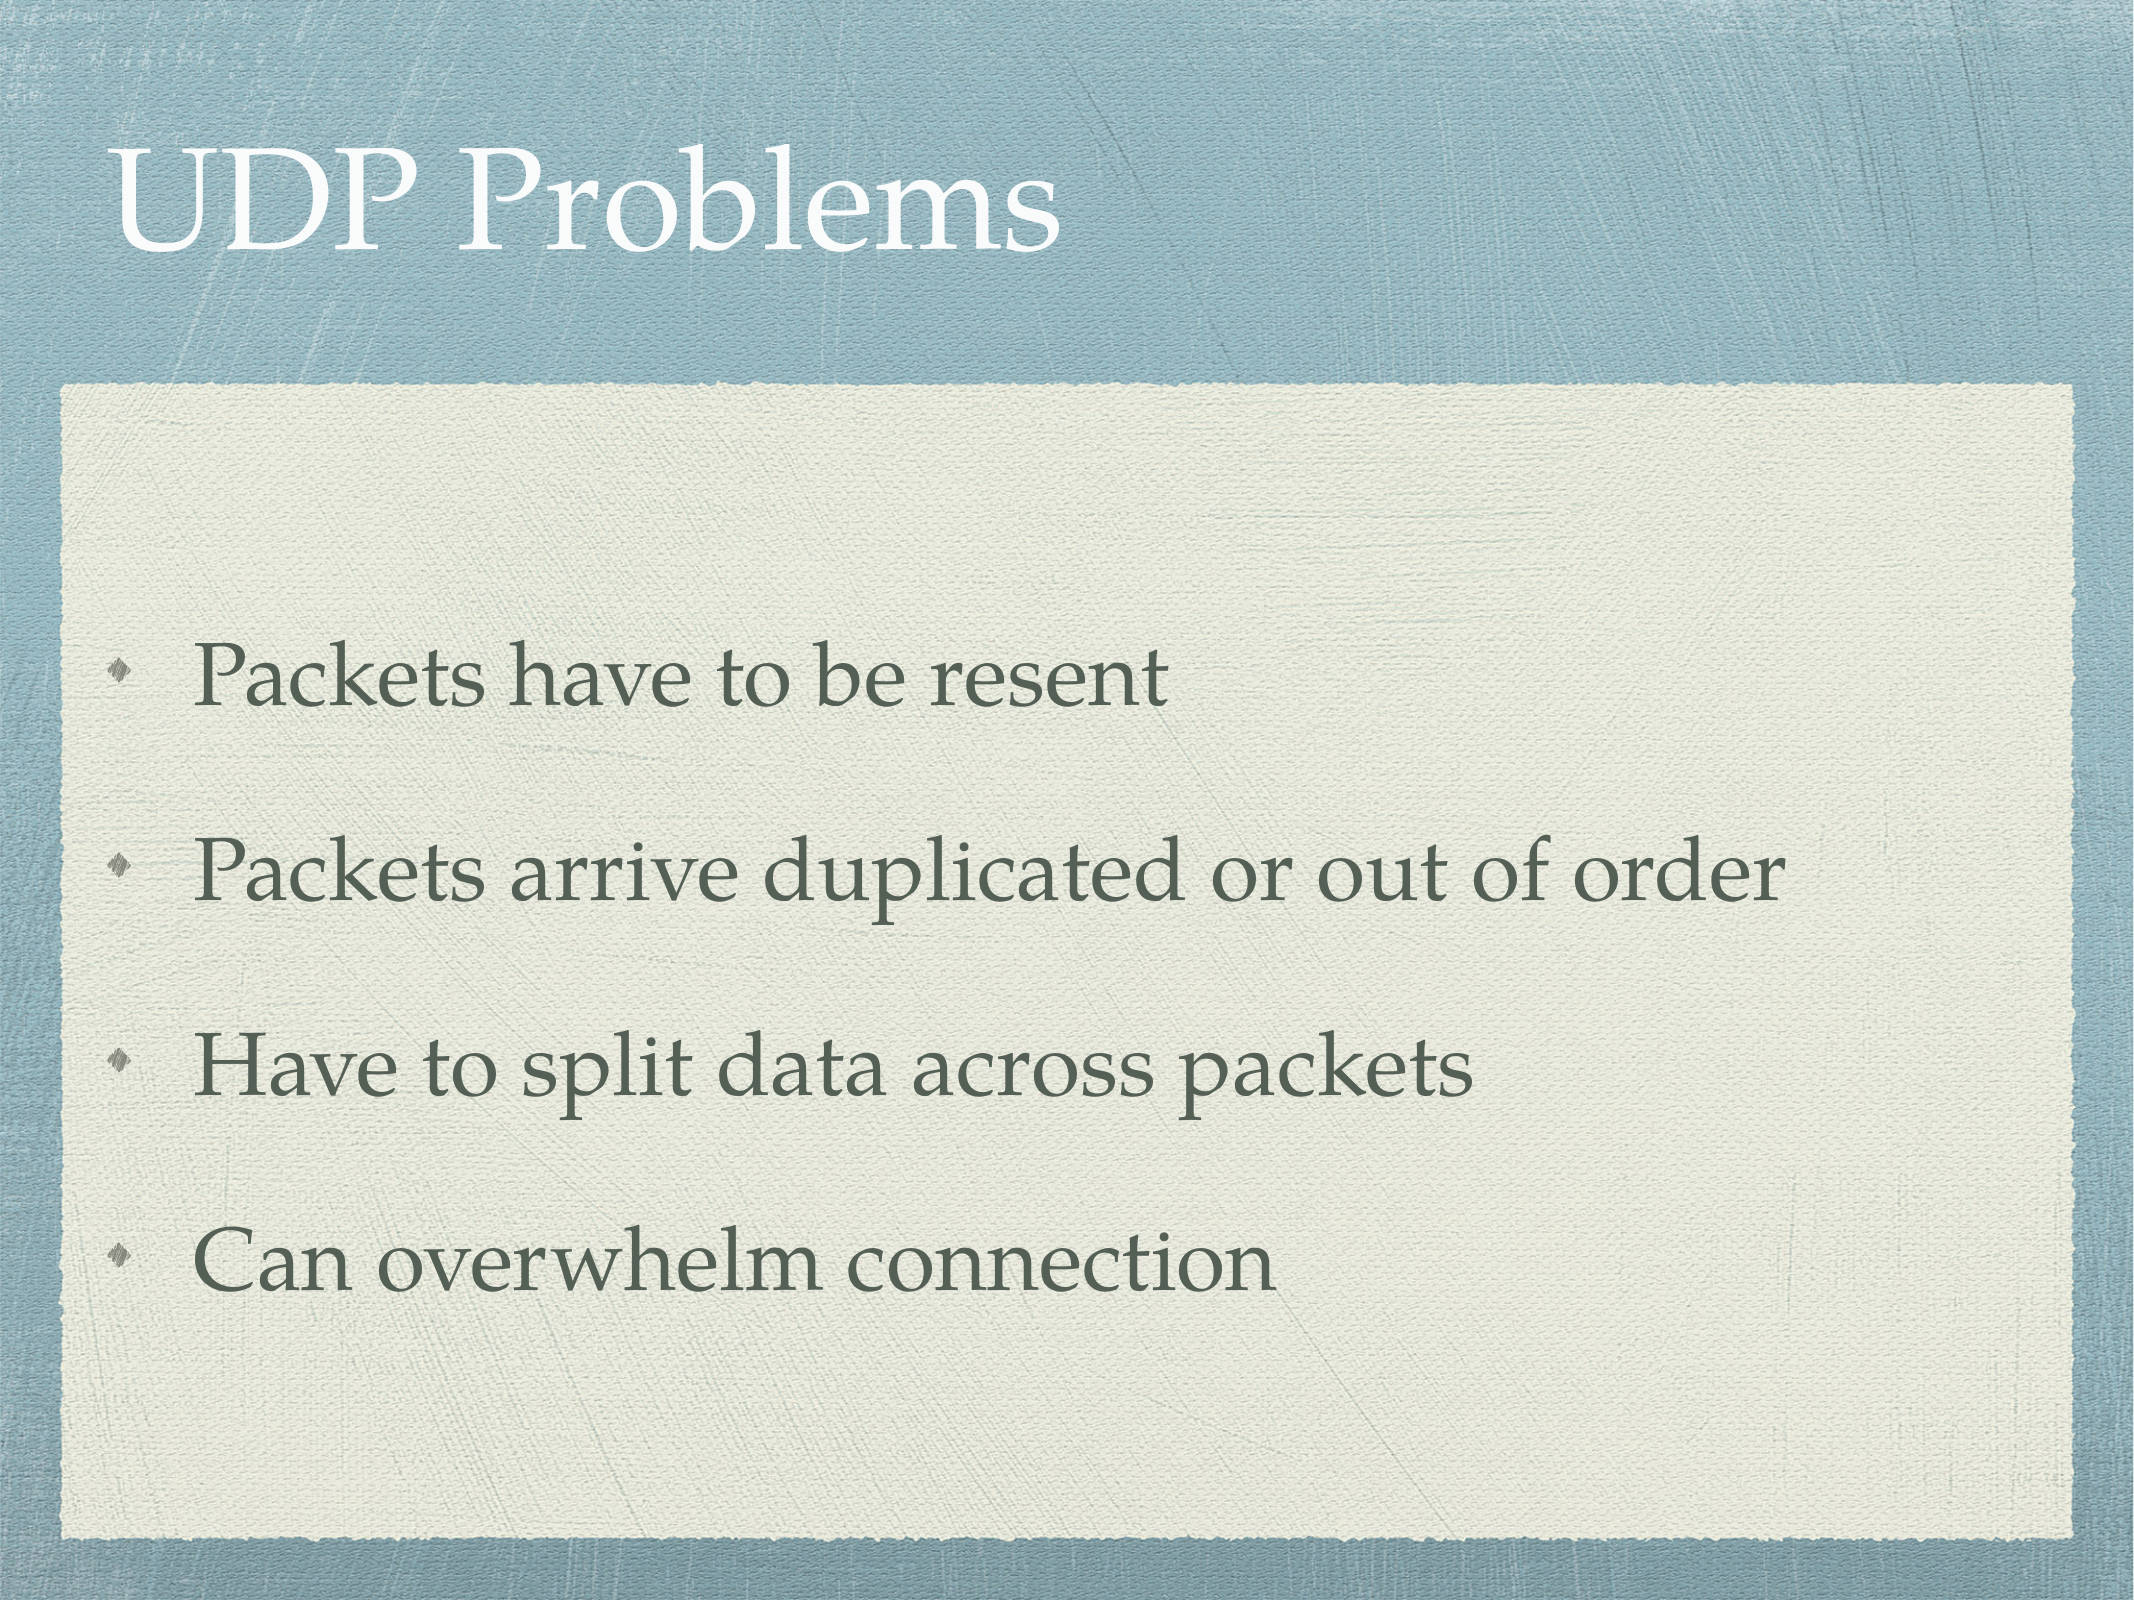

# UDP Problems
Packets have to be resent
Packets arrive duplicated or out of order
Have to split data across packets
Can overwhelm connection